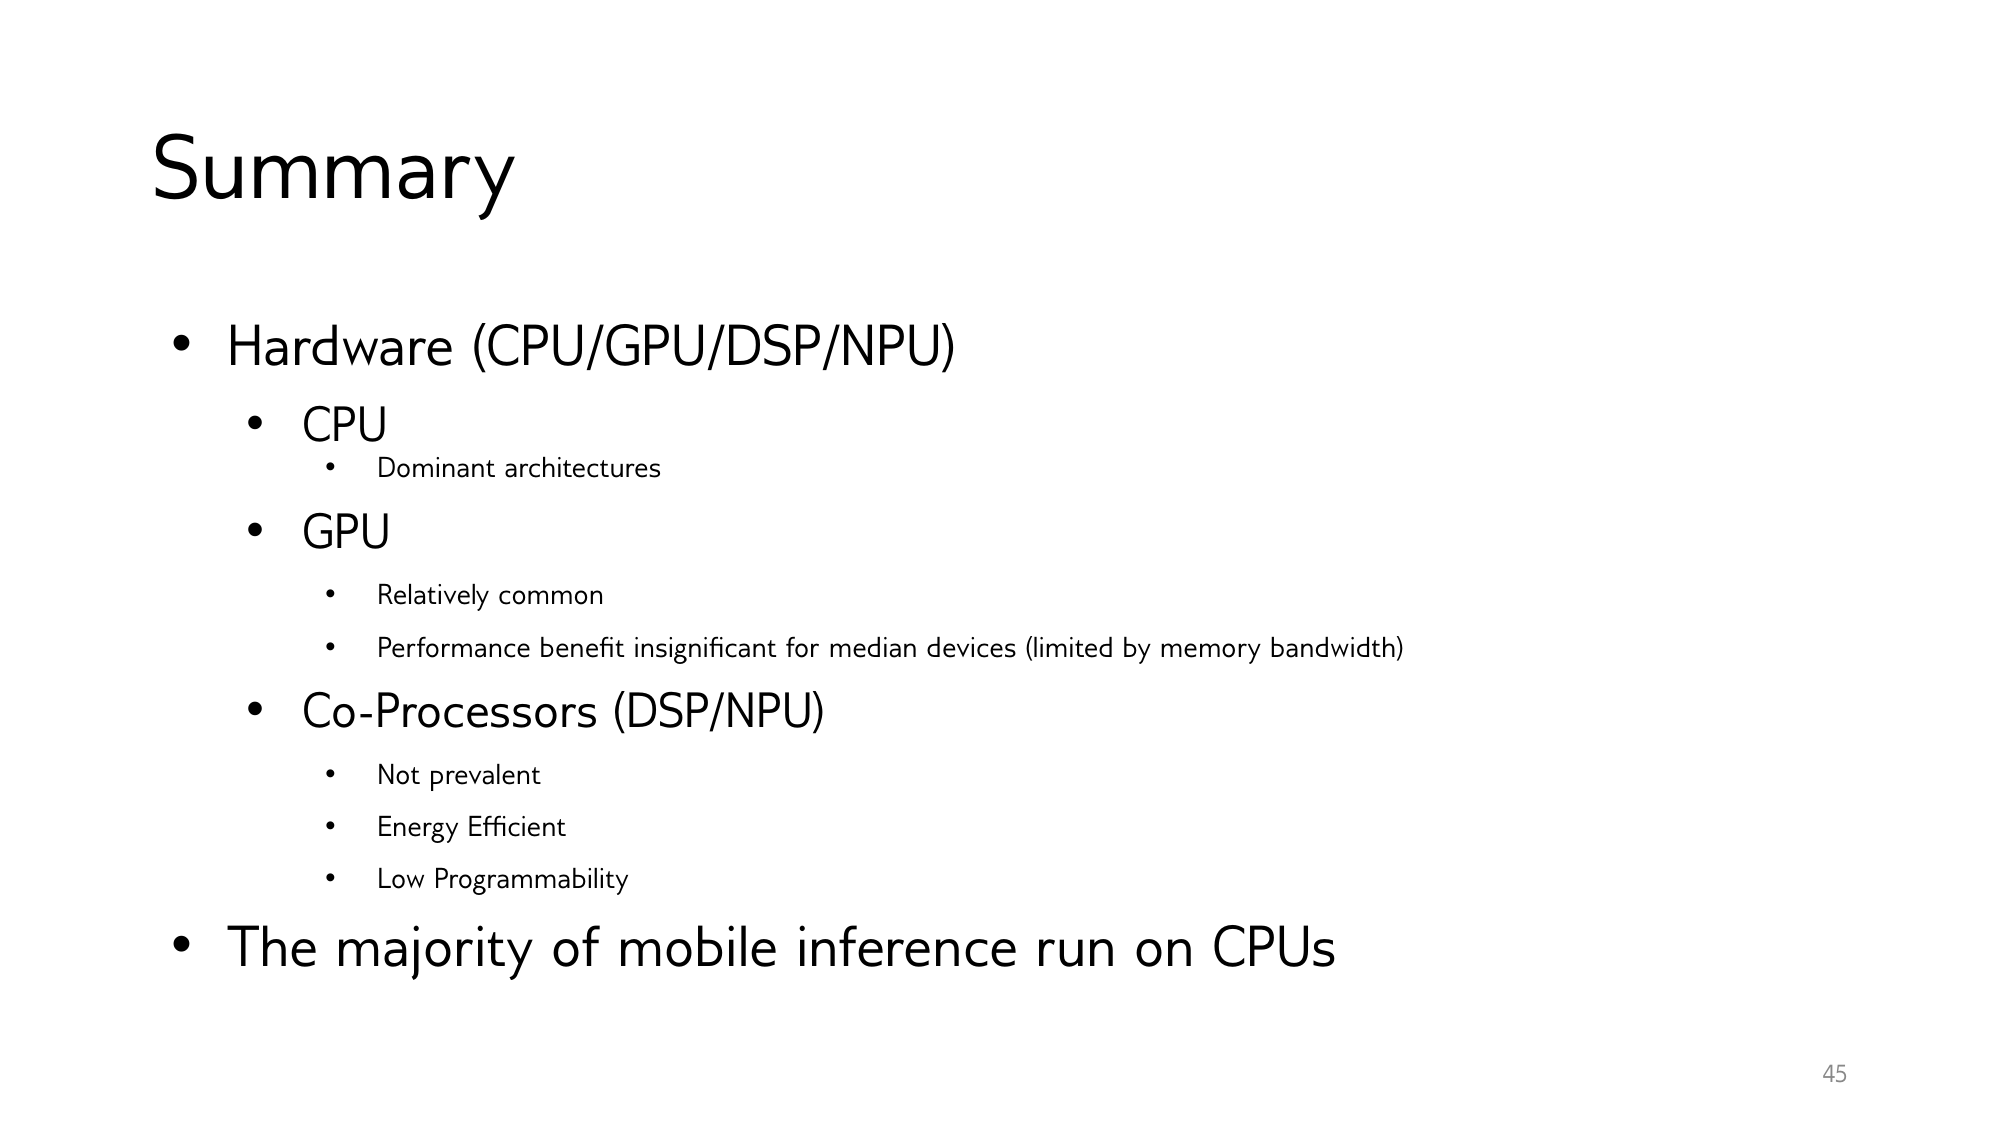

# Summary
Hardware (CPU/GPU/DSP/NPU)
CPU
Dominant architectures
GPU
Relatively common
Performance benefit insignificant for median devices (limited by memory bandwidth)
Co-Processors (DSP/NPU)
Not prevalent
Energy Efficient
Low Programmability
The majority of mobile inference run on CPUs
45